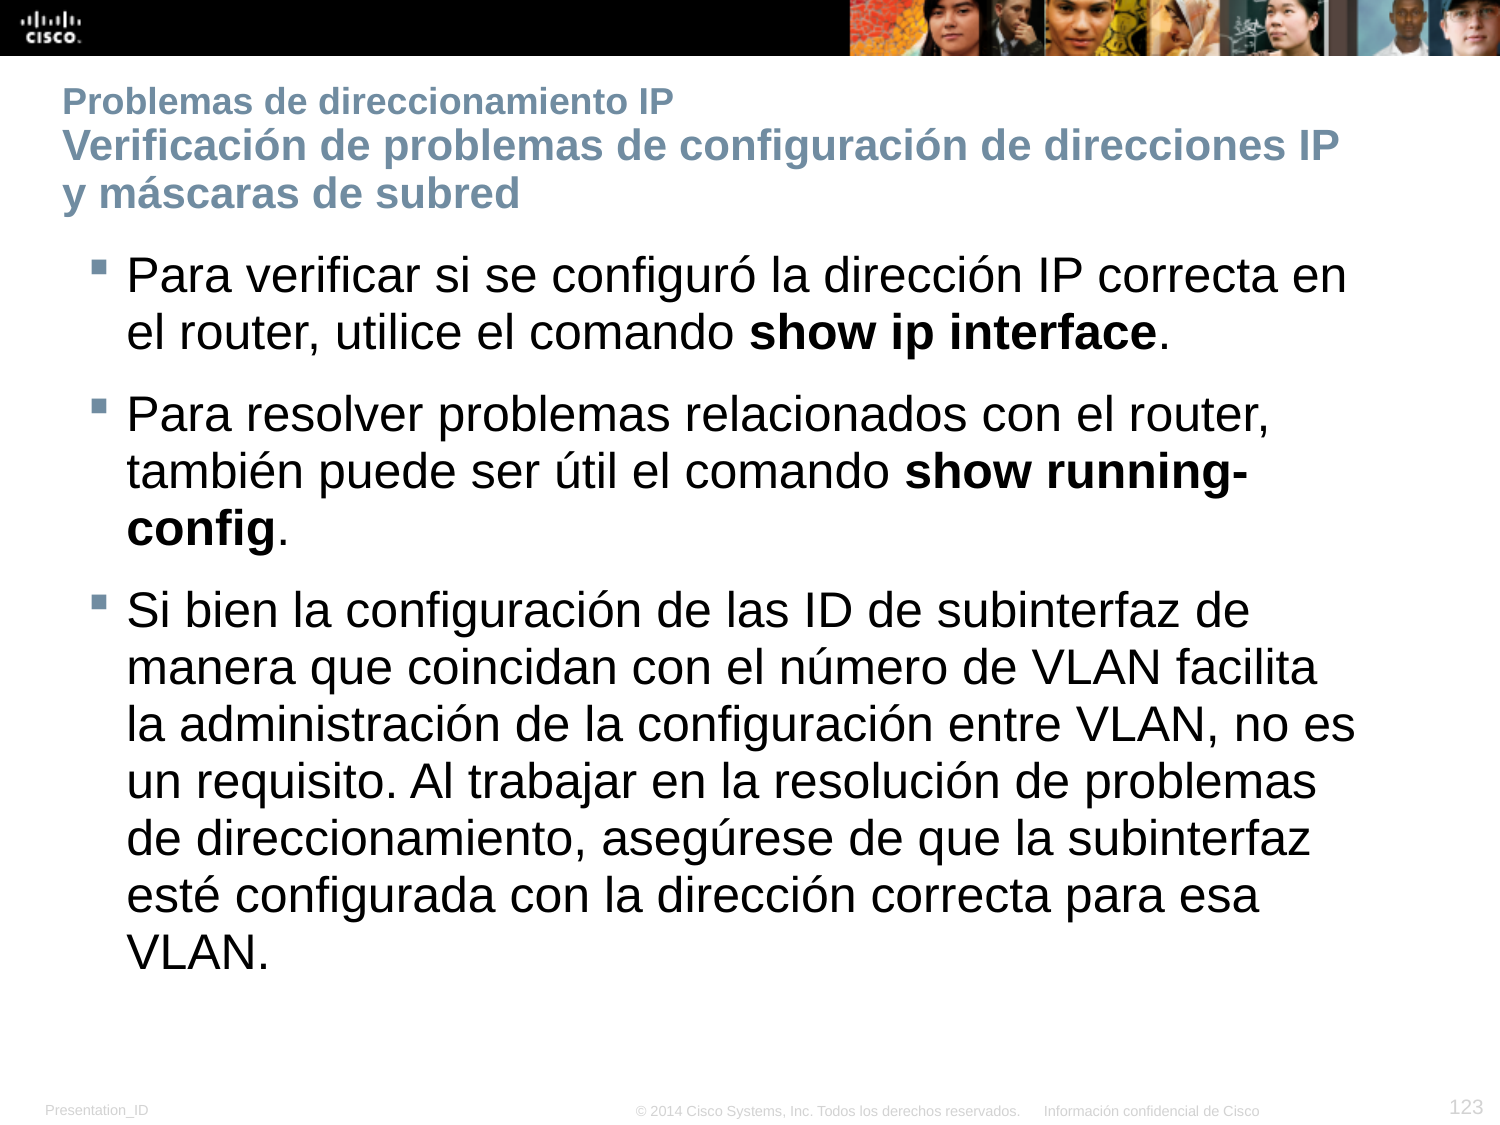

Problemas de direccionamiento IP
Verificación de problemas de configuración de direcciones IP y máscaras de subred
Para verificar si se configuró la dirección IP correcta en el router, utilice el comando show ip interface.
Para resolver problemas relacionados con el router, también puede ser útil el comando show running-config.
Si bien la configuración de las ID de subinterfaz de manera que coincidan con el número de VLAN facilita la administración de la configuración entre VLAN, no es un requisito. Al trabajar en la resolución de problemas de direccionamiento, asegúrese de que la subinterfaz esté configurada con la dirección correcta para esa VLAN.